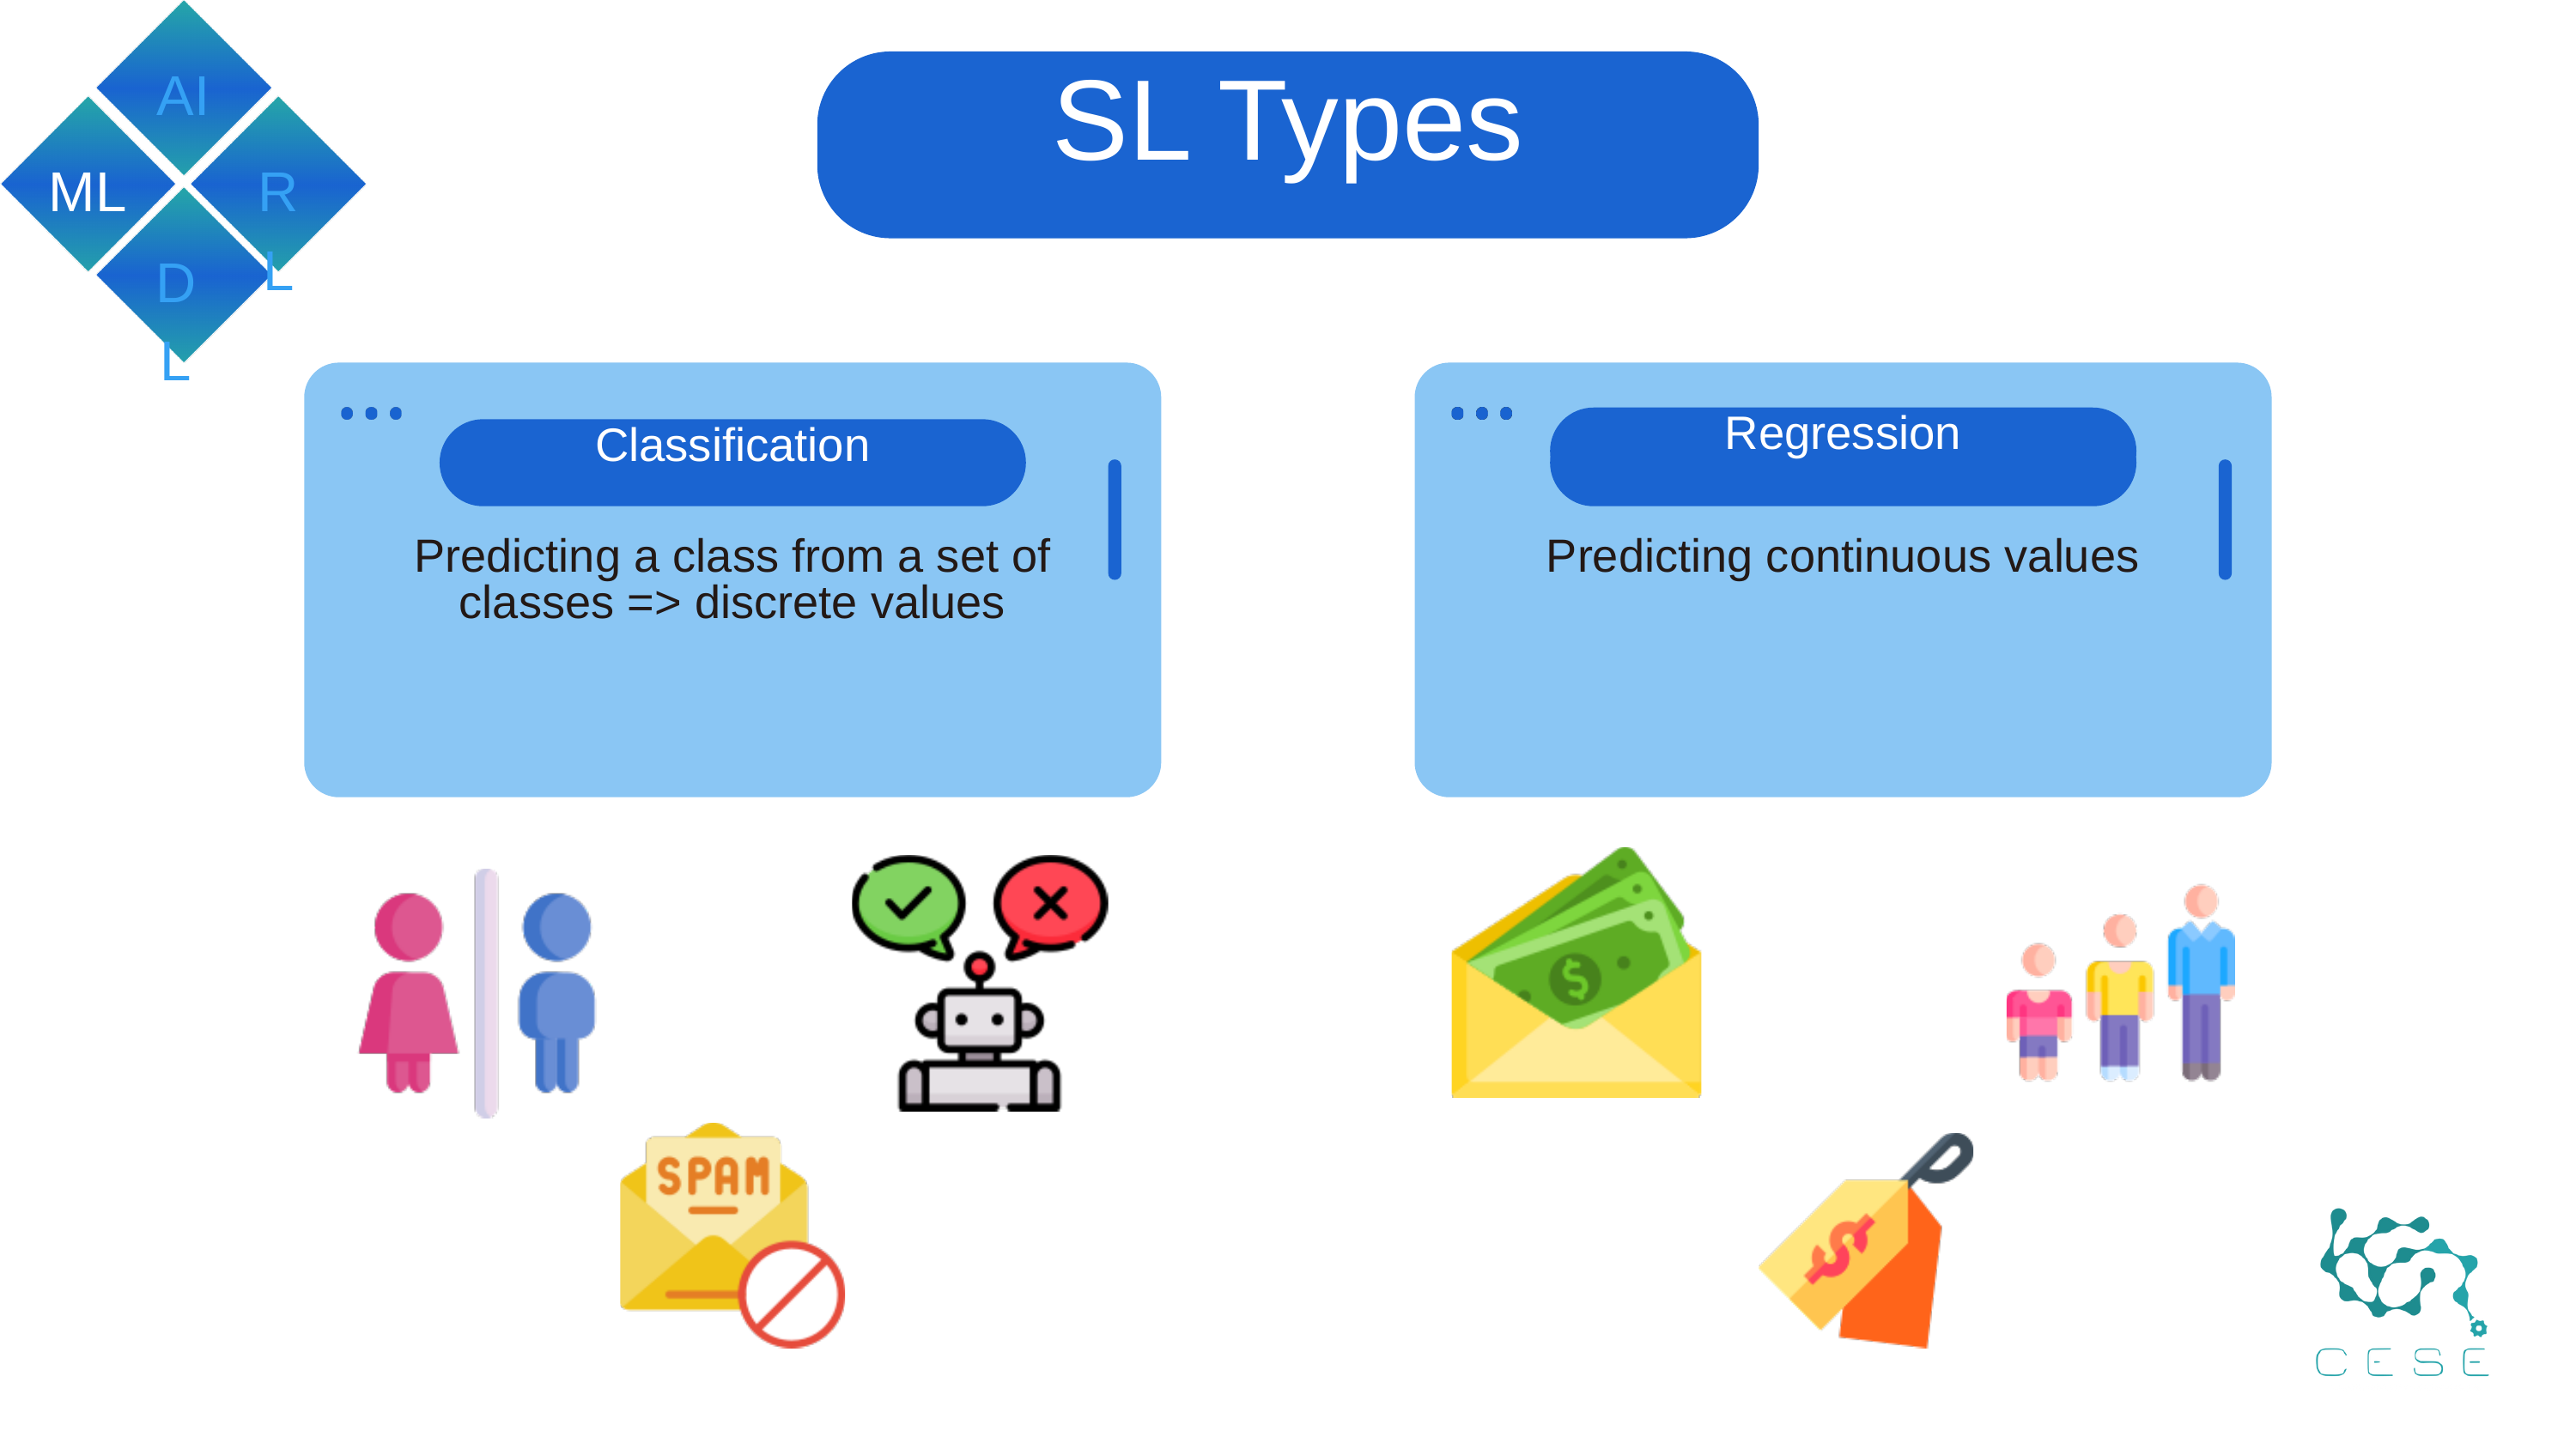

AI

ML
RL

DL

SL Types

Regression

Classification

Supervised Learning

Predicting a class from a set of classes => discrete values
Predicting continuous values